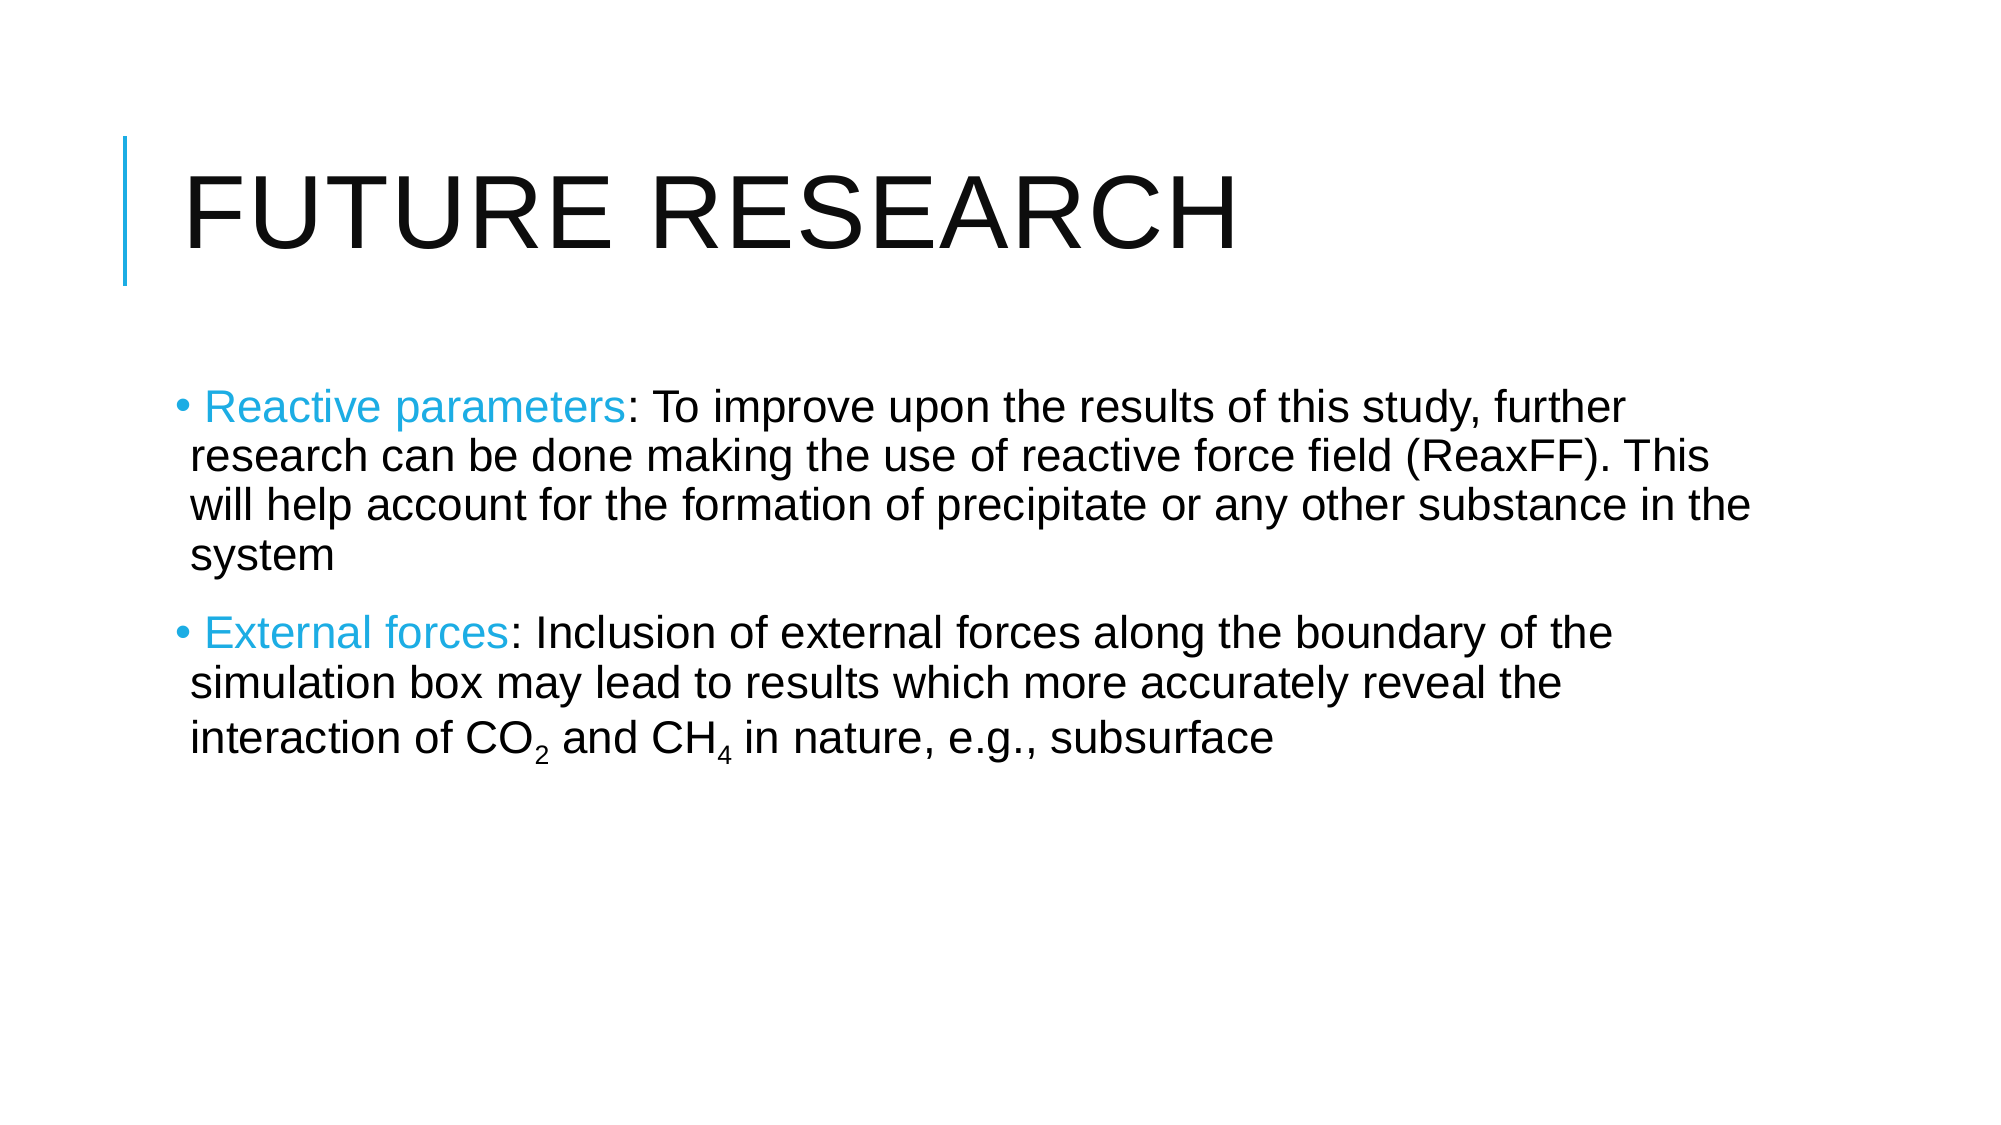

# Future research
 Reactive parameters: To improve upon the results of this study, further research can be done making the use of reactive force field (ReaxFF). This will help account for the formation of precipitate or any other substance in the system
 External forces: Inclusion of external forces along the boundary of the simulation box may lead to results which more accurately reveal the interaction of CO2 and CH4 in nature, e.g., subsurface